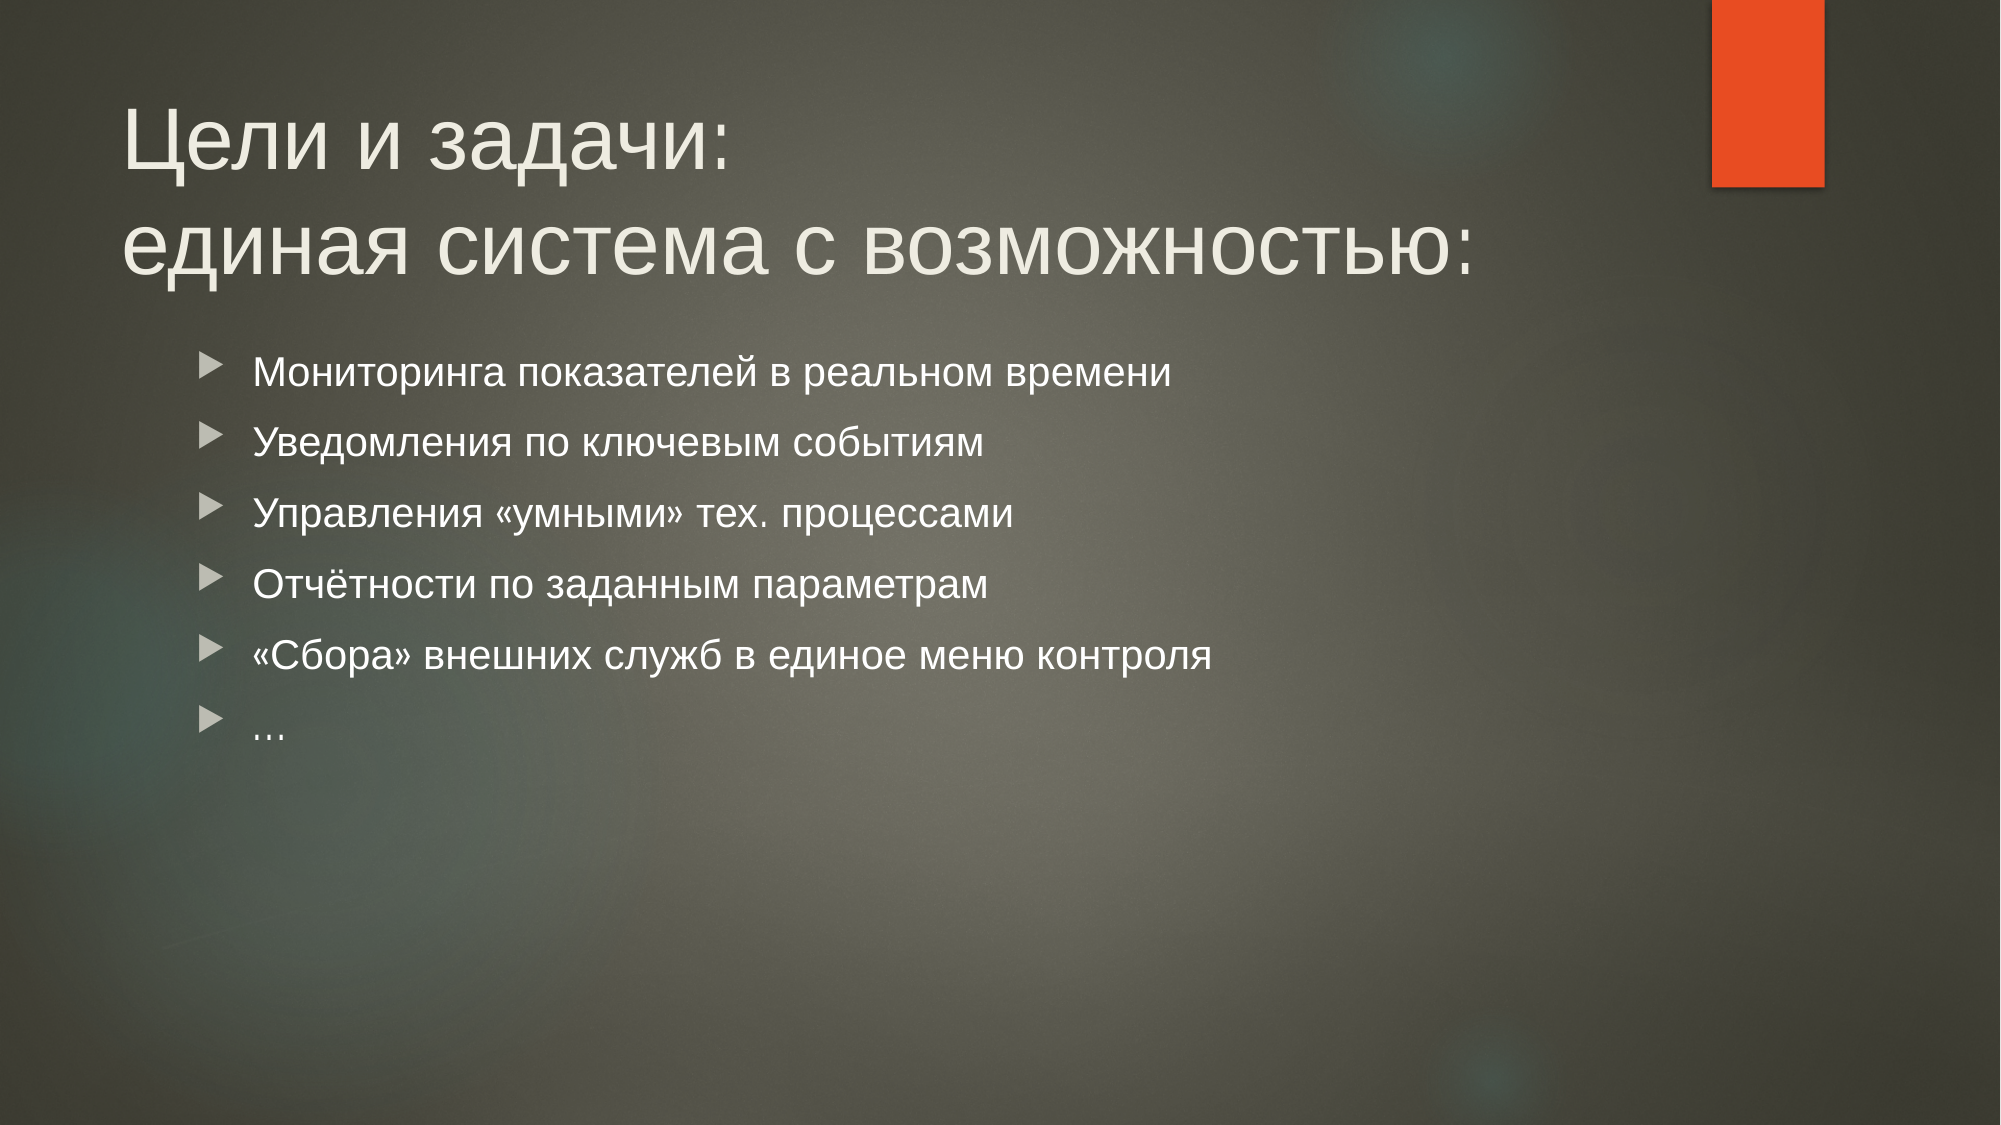

# Цели и задачи: единая система с возможностью:
Мониторинга показателей в реальном времени
Уведомления по ключевым событиям
Управления «умными» тех. процессами
Отчётности по заданным параметрам
«Сбора» внешних служб в единое меню контроля
…